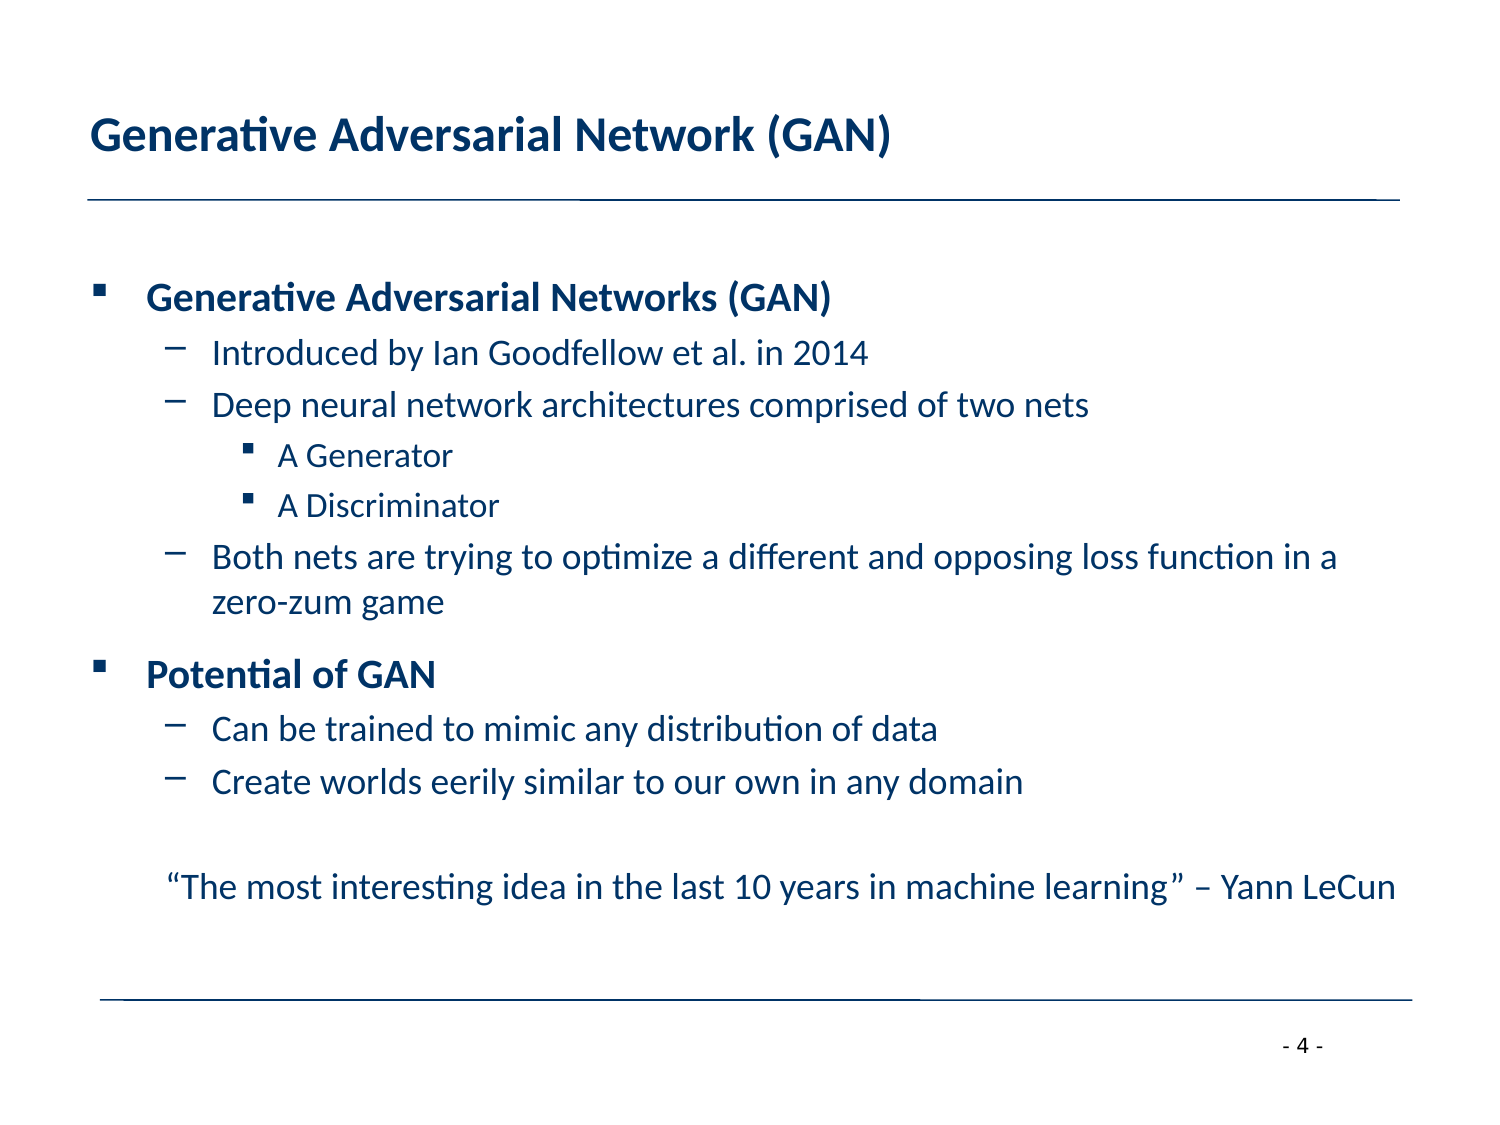

# Generative Adversarial Network (GAN)
Generative Adversarial Networks (GAN)
Introduced by Ian Goodfellow et al. in 2014
Deep neural network architectures comprised of two nets
A Generator
A Discriminator
Both nets are trying to optimize a different and opposing loss function in a zero-zum game
Potential of GAN
Can be trained to mimic any distribution of data
Create worlds eerily similar to our own in any domain

“The most interesting idea in the last 10 years in machine learning” – Yann LeCun